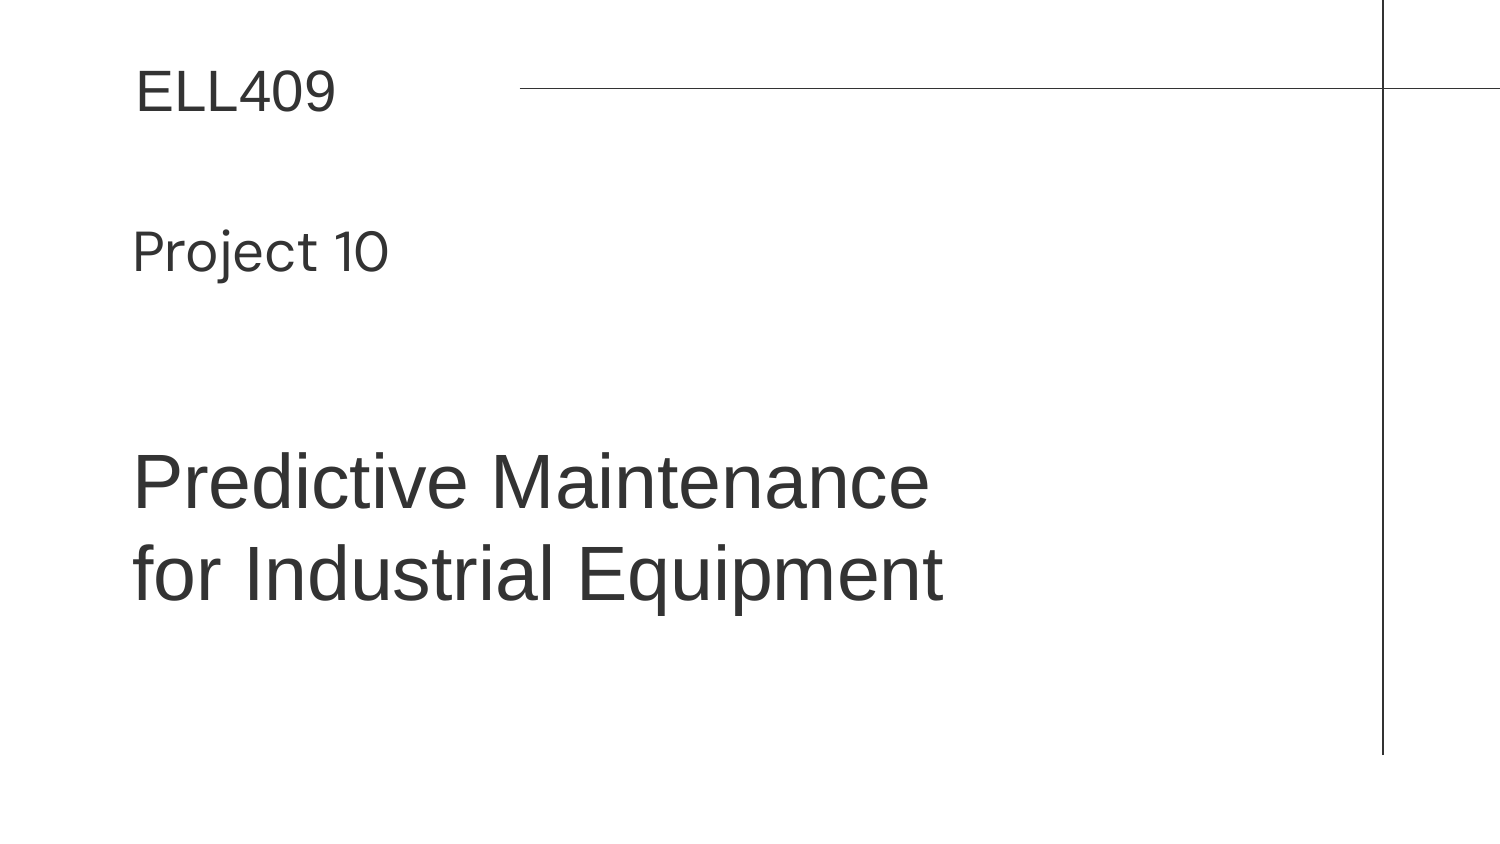

ELL409

Project 10
# Predictive Maintenance for Industrial Equipment